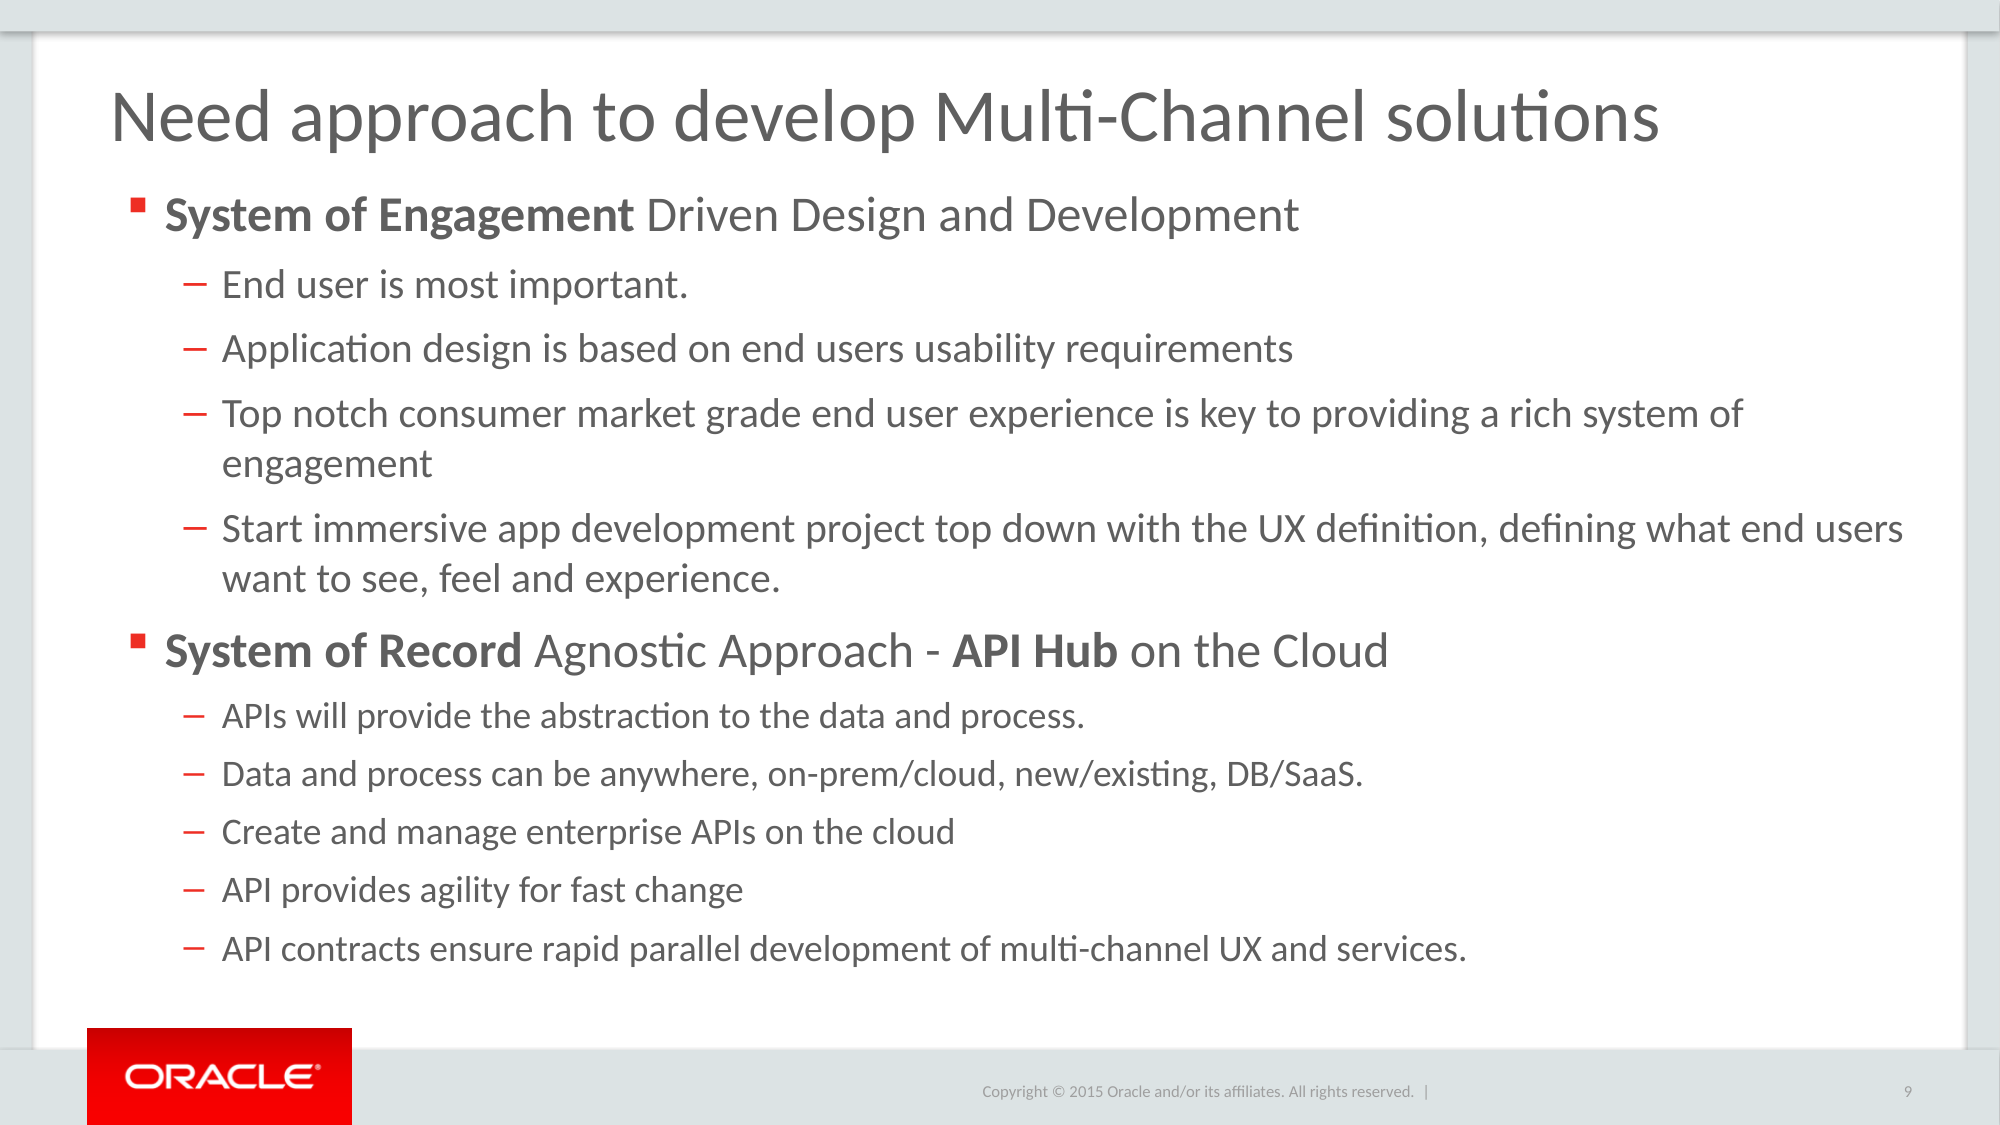

# Need approach to develop Multi-Channel solutions
System of Engagement Driven Design and Development
End user is most important.
Application design is based on end users usability requirements
Top notch consumer market grade end user experience is key to providing a rich system of engagement
Start immersive app development project top down with the UX definition, defining what end users want to see, feel and experience.
System of Record Agnostic Approach - API Hub on the Cloud
APIs will provide the abstraction to the data and process.
Data and process can be anywhere, on-prem/cloud, new/existing, DB/SaaS.
Create and manage enterprise APIs on the cloud
API provides agility for fast change
API contracts ensure rapid parallel development of multi-channel UX and services.

9